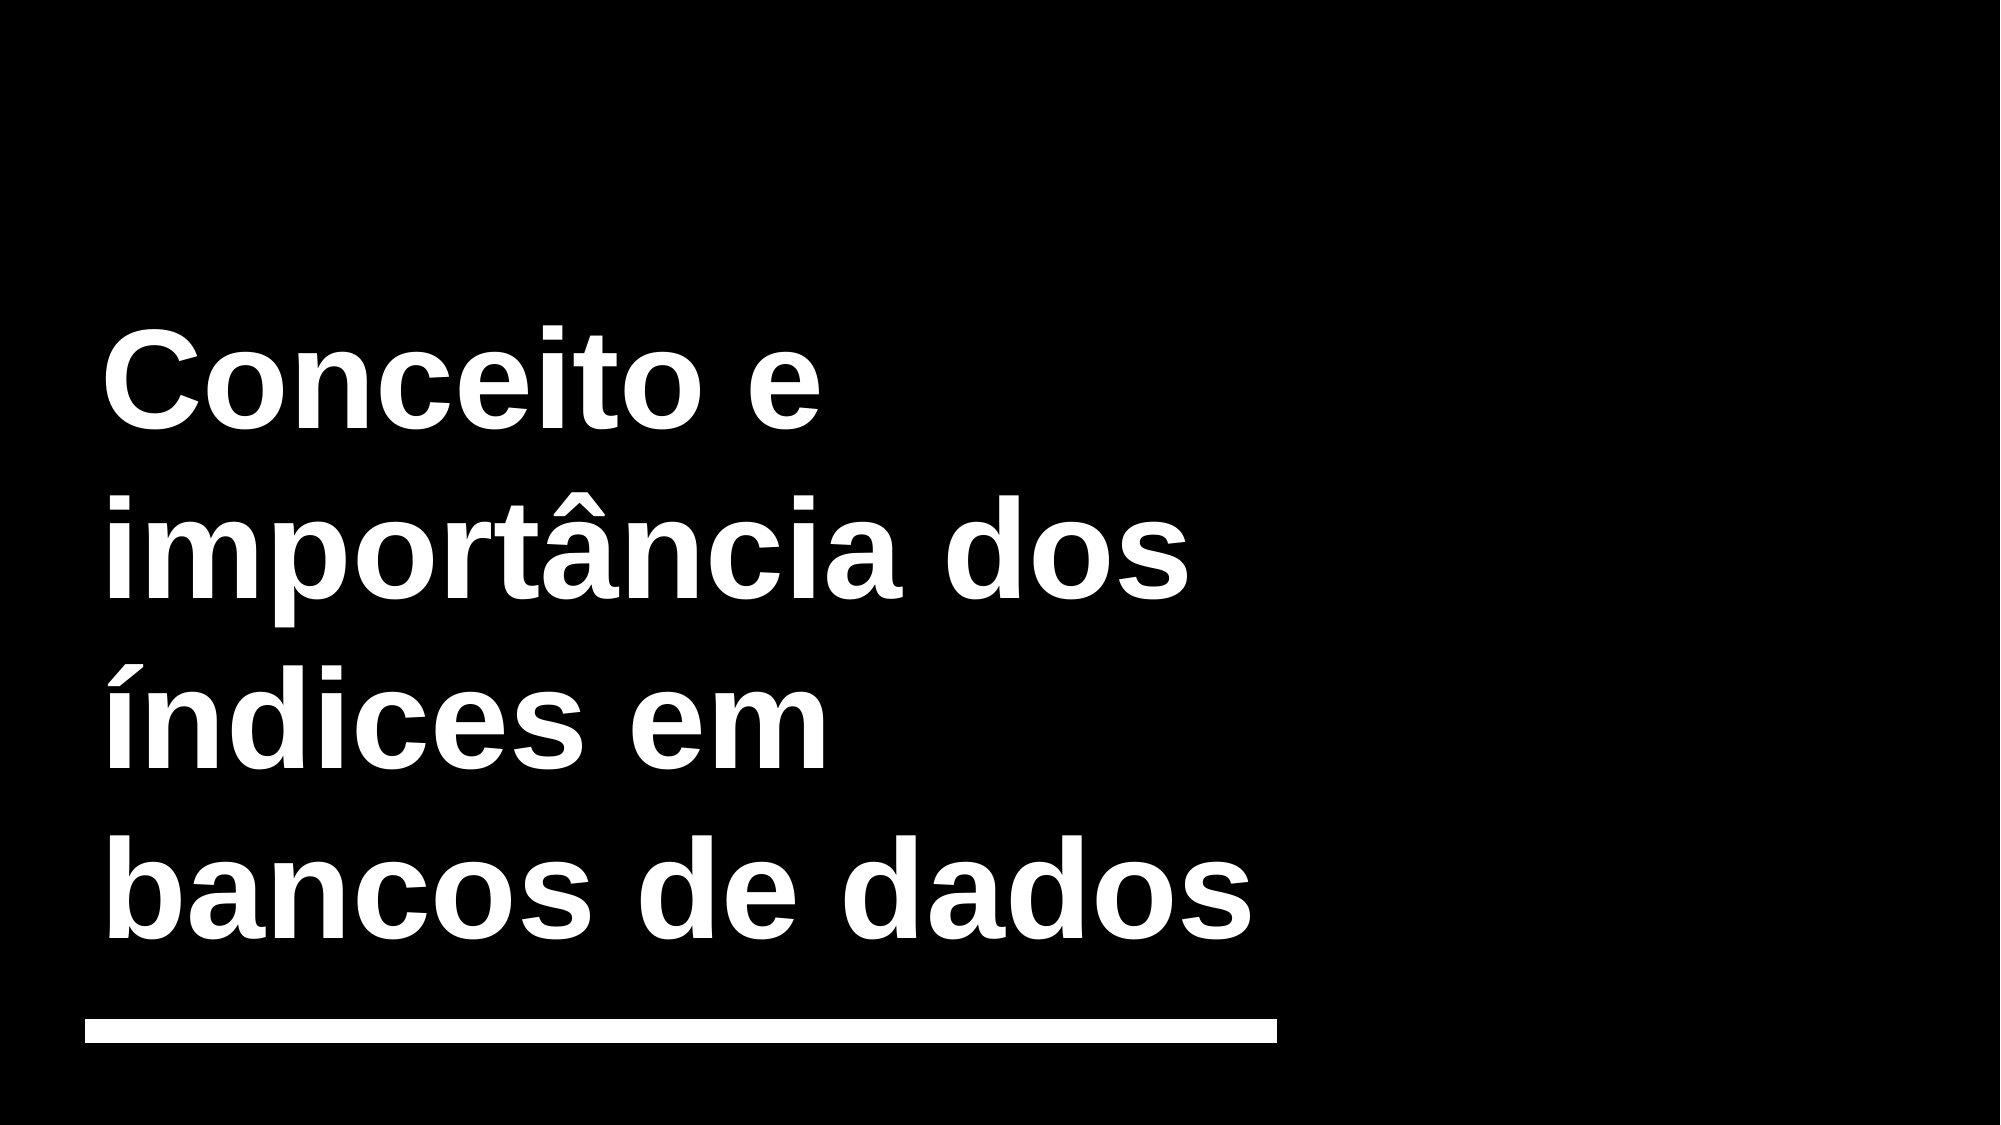

# Conceito e importância dos índices em bancos de dados